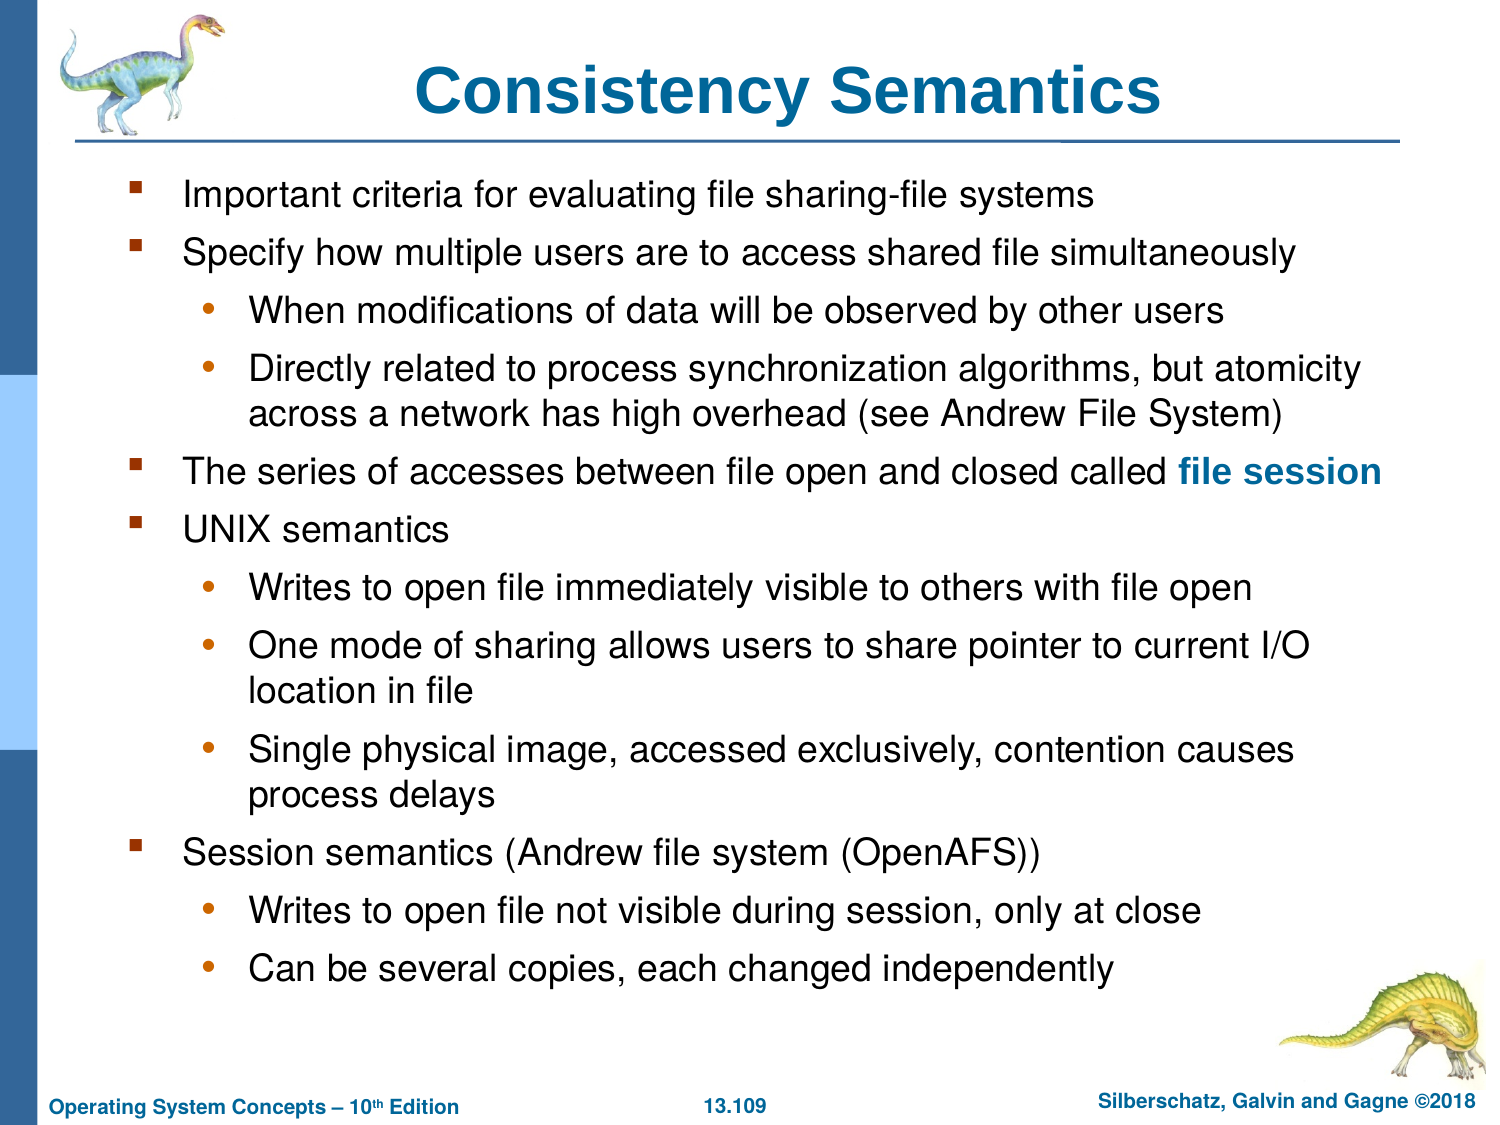

# Consistency Semantics
Important criteria for evaluating file sharing-file systems
Specify how multiple users are to access shared file simultaneously
When modifications of data will be observed by other users
Directly related to process synchronization algorithms, but atomicity across a network has high overhead (see Andrew File System)
The series of accesses between file open and closed called file session
UNIX semantics
Writes to open file immediately visible to others with file open
One mode of sharing allows users to share pointer to current I/O location in file
Single physical image, accessed exclusively, contention causes process delays
Session semantics (Andrew file system (OpenAFS))
Writes to open file not visible during session, only at close
Can be several copies, each changed independently